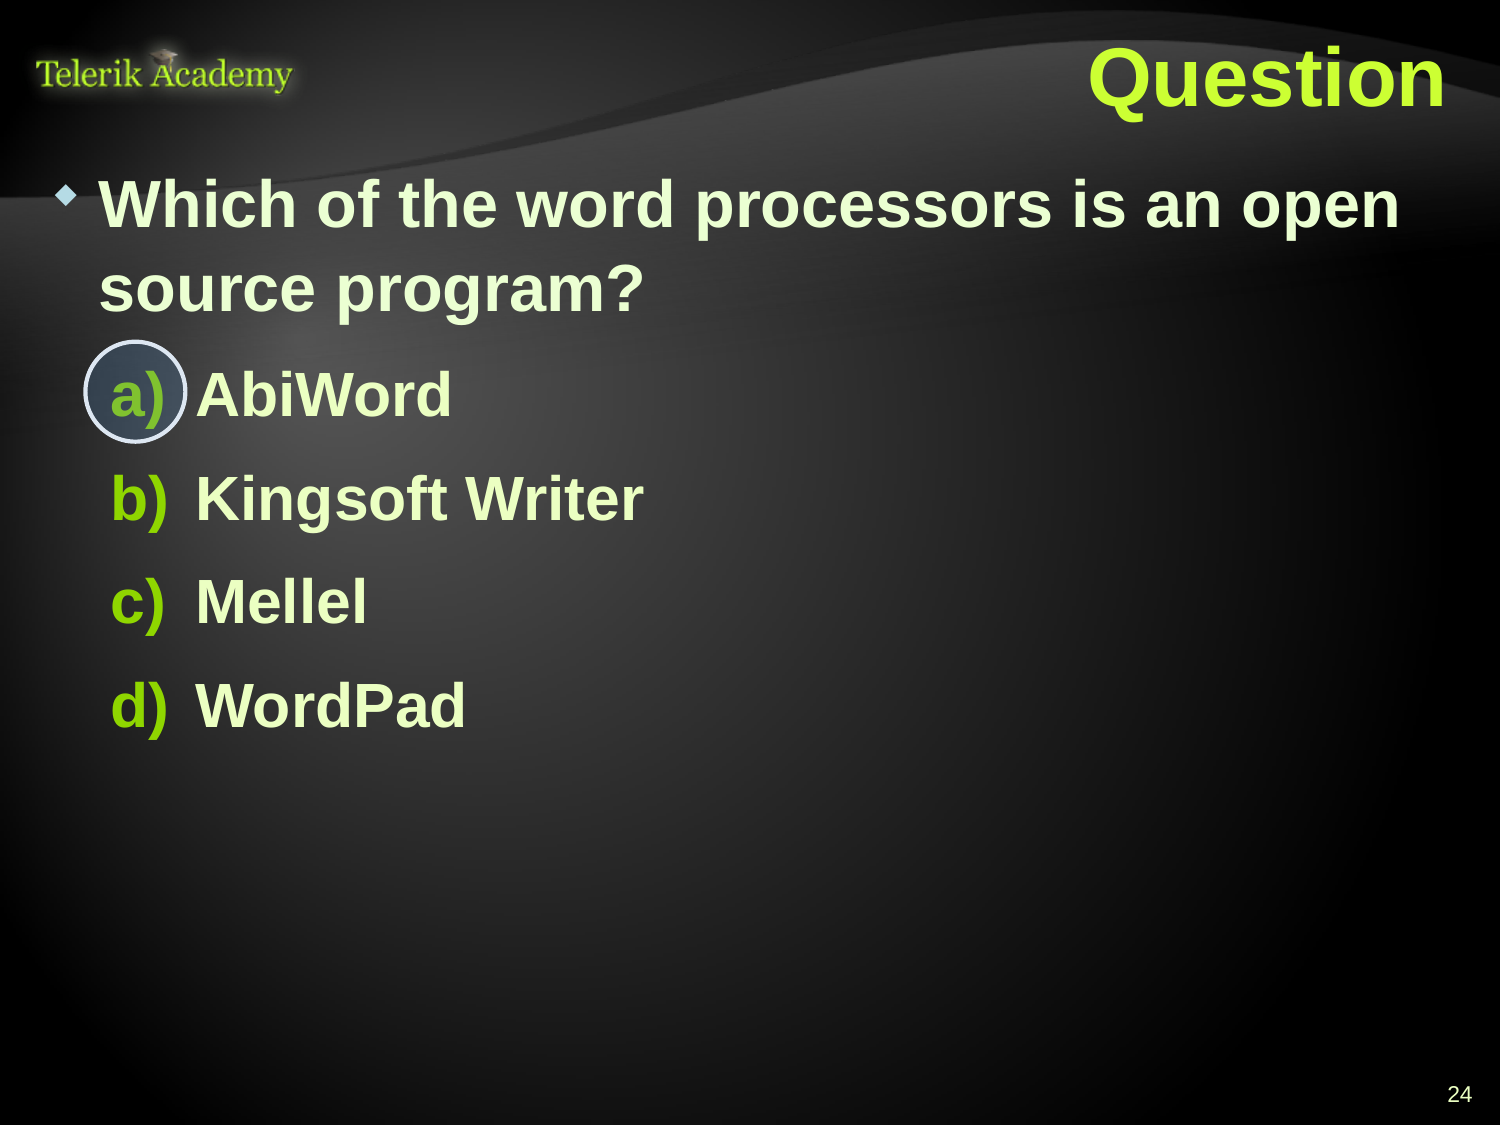

# Question
Which of the word processors is an open source program?
AbiWord
Kingsoft Writer
Mellel
WordPad

24